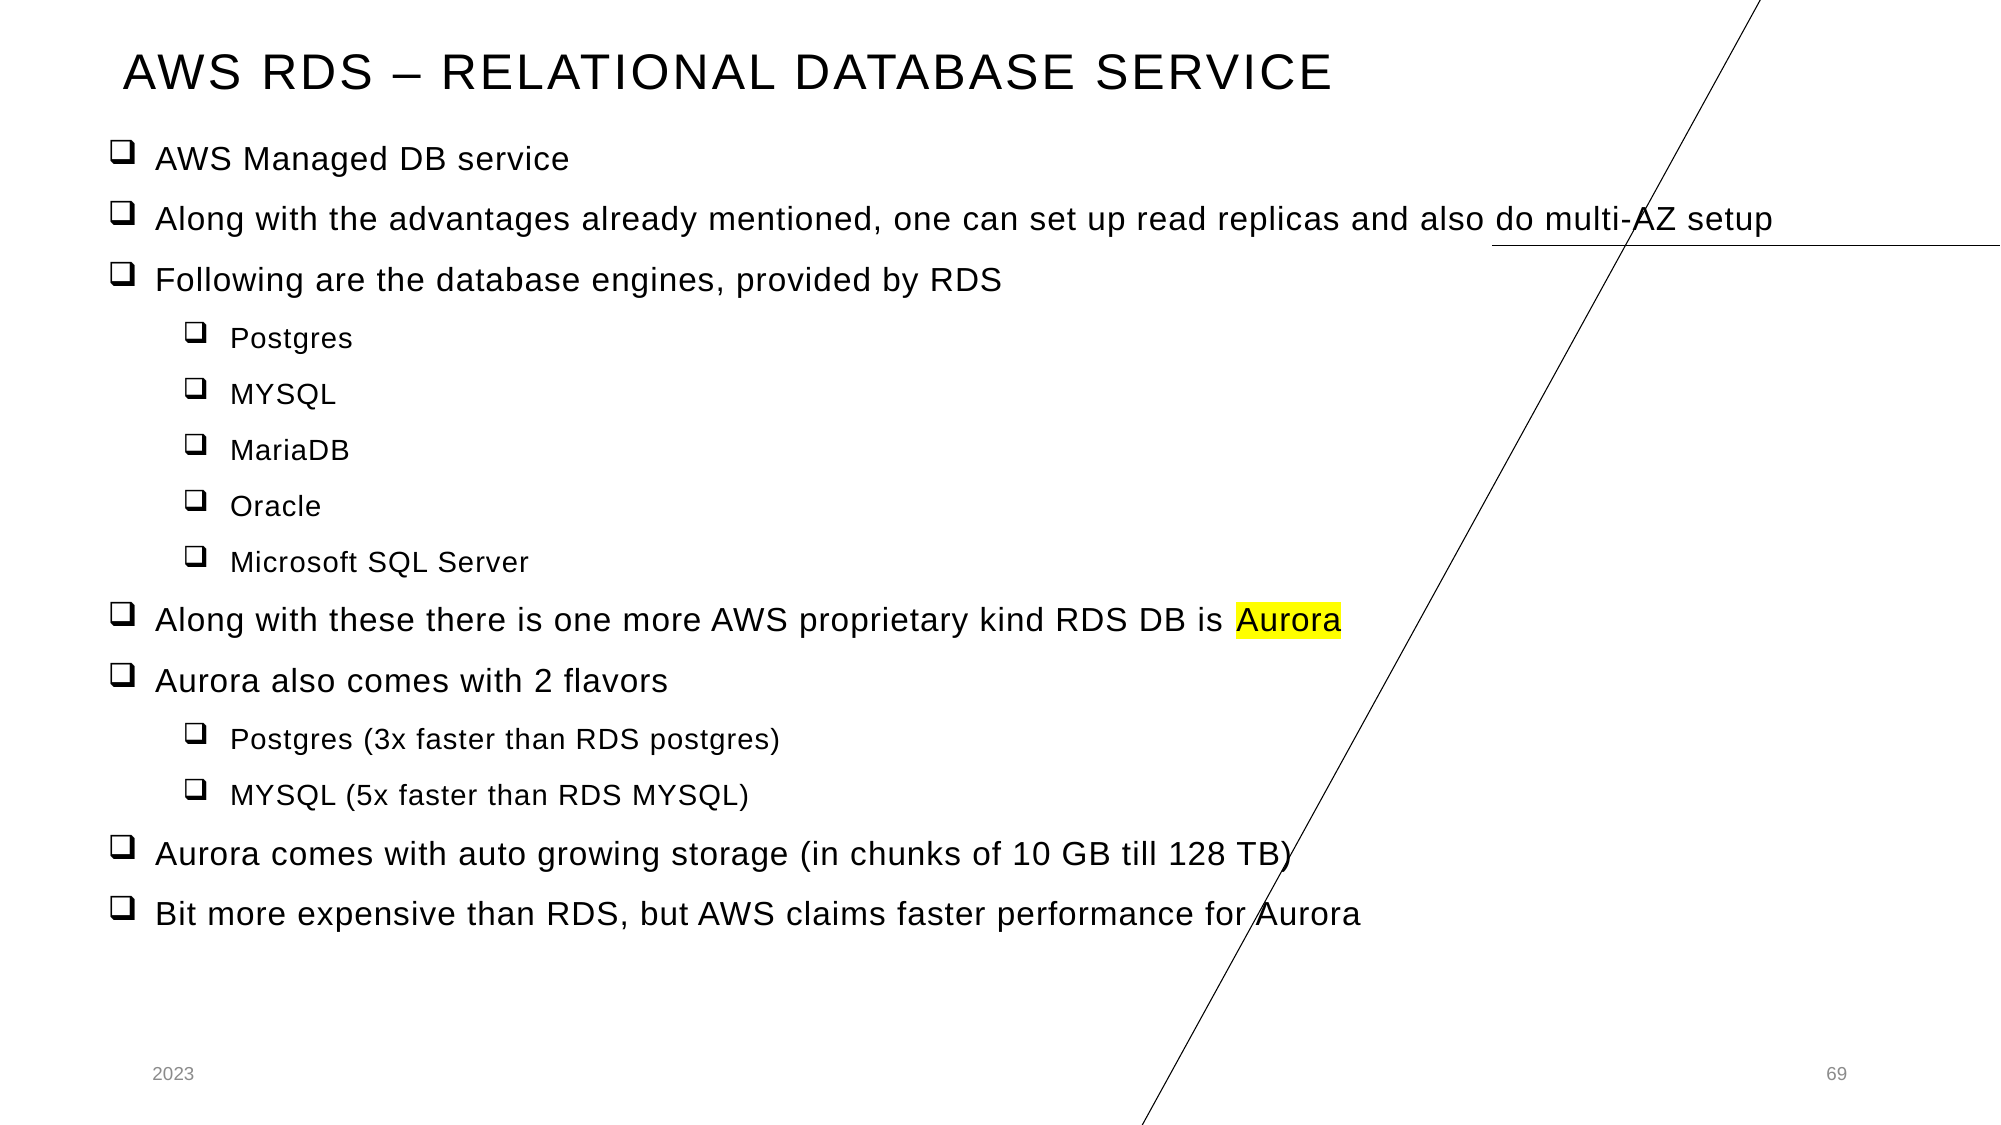

# AWS RDS – Relational database service
AWS Managed DB service
Along with the advantages already mentioned, one can set up read replicas and also do multi-AZ setup
Following are the database engines, provided by RDS
Postgres
MYSQL
MariaDB
Oracle
Microsoft SQL Server
Along with these there is one more AWS proprietary kind RDS DB is Aurora
Aurora also comes with 2 flavors
Postgres (3x faster than RDS postgres)
MYSQL (5x faster than RDS MYSQL)
Aurora comes with auto growing storage (in chunks of 10 GB till 128 TB)
Bit more expensive than RDS, but AWS claims faster performance for Aurora

2023
69